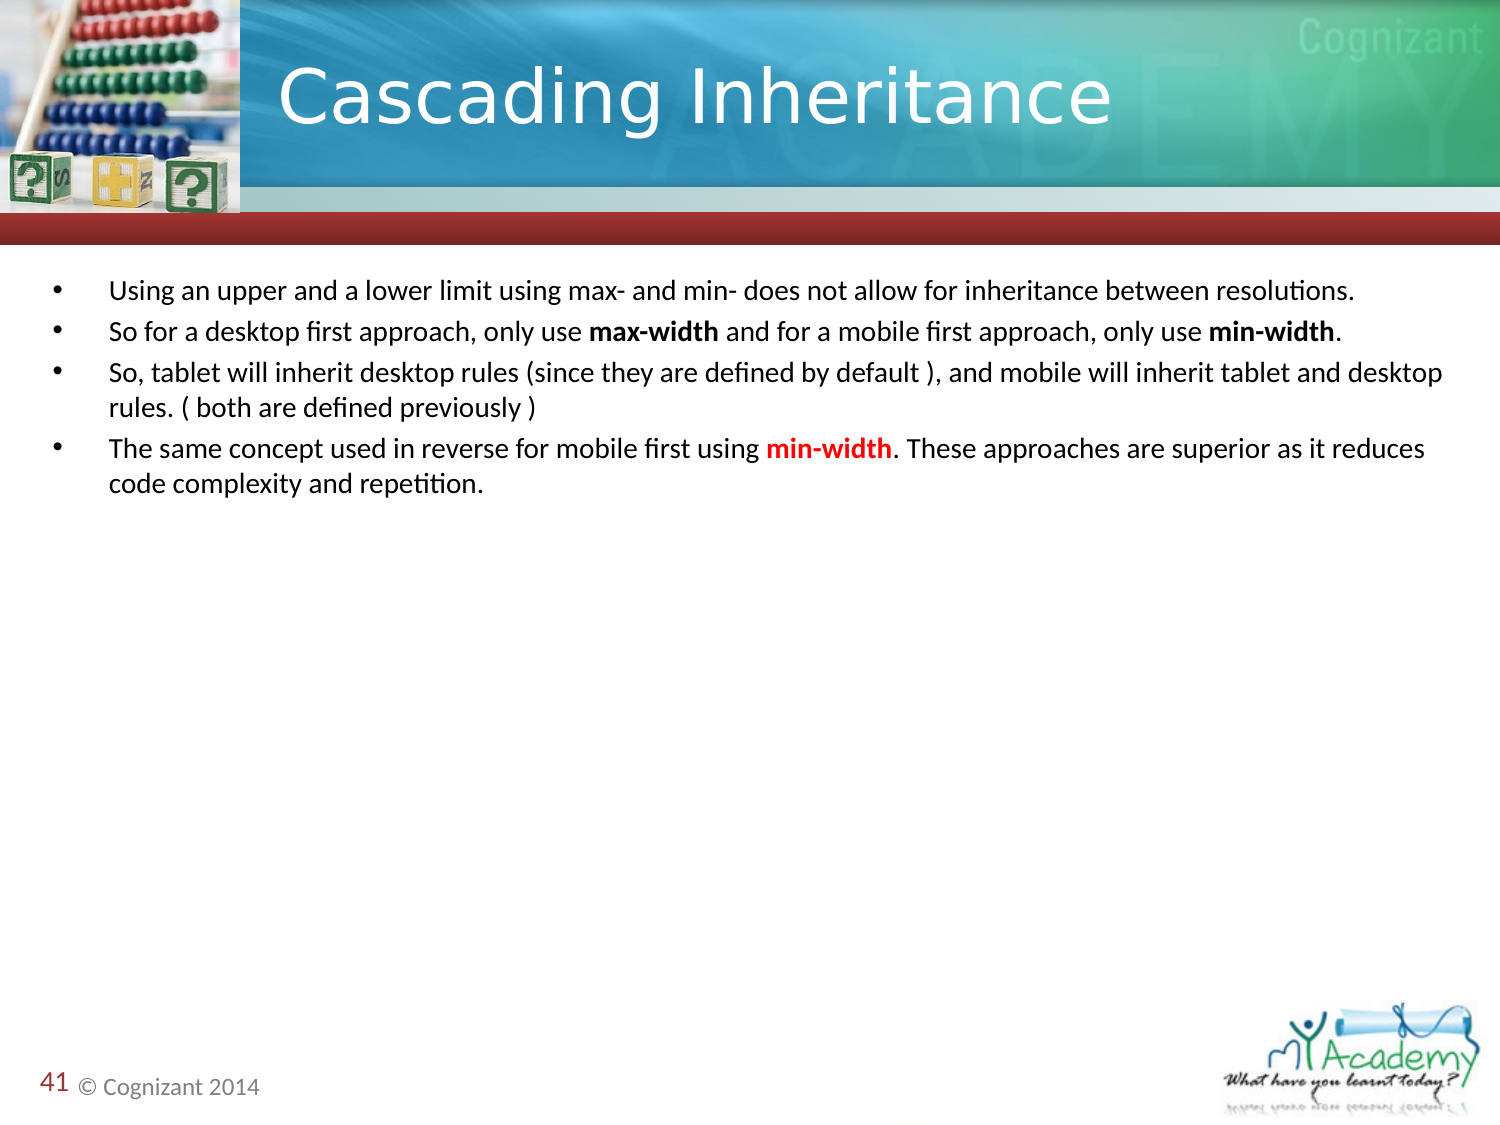

# Cascading Inheritance
Using an upper and a lower limit using max- and min- does not allow for inheritance between resolutions.
So for a desktop first approach, only use max-width and for a mobile first approach, only use min-width.
So, tablet will inherit desktop rules (since they are defined by default ), and mobile will inherit tablet and desktop rules. ( both are defined previously )
The same concept used in reverse for mobile first using min-width. These approaches are superior as it reduces code complexity and repetition.

41